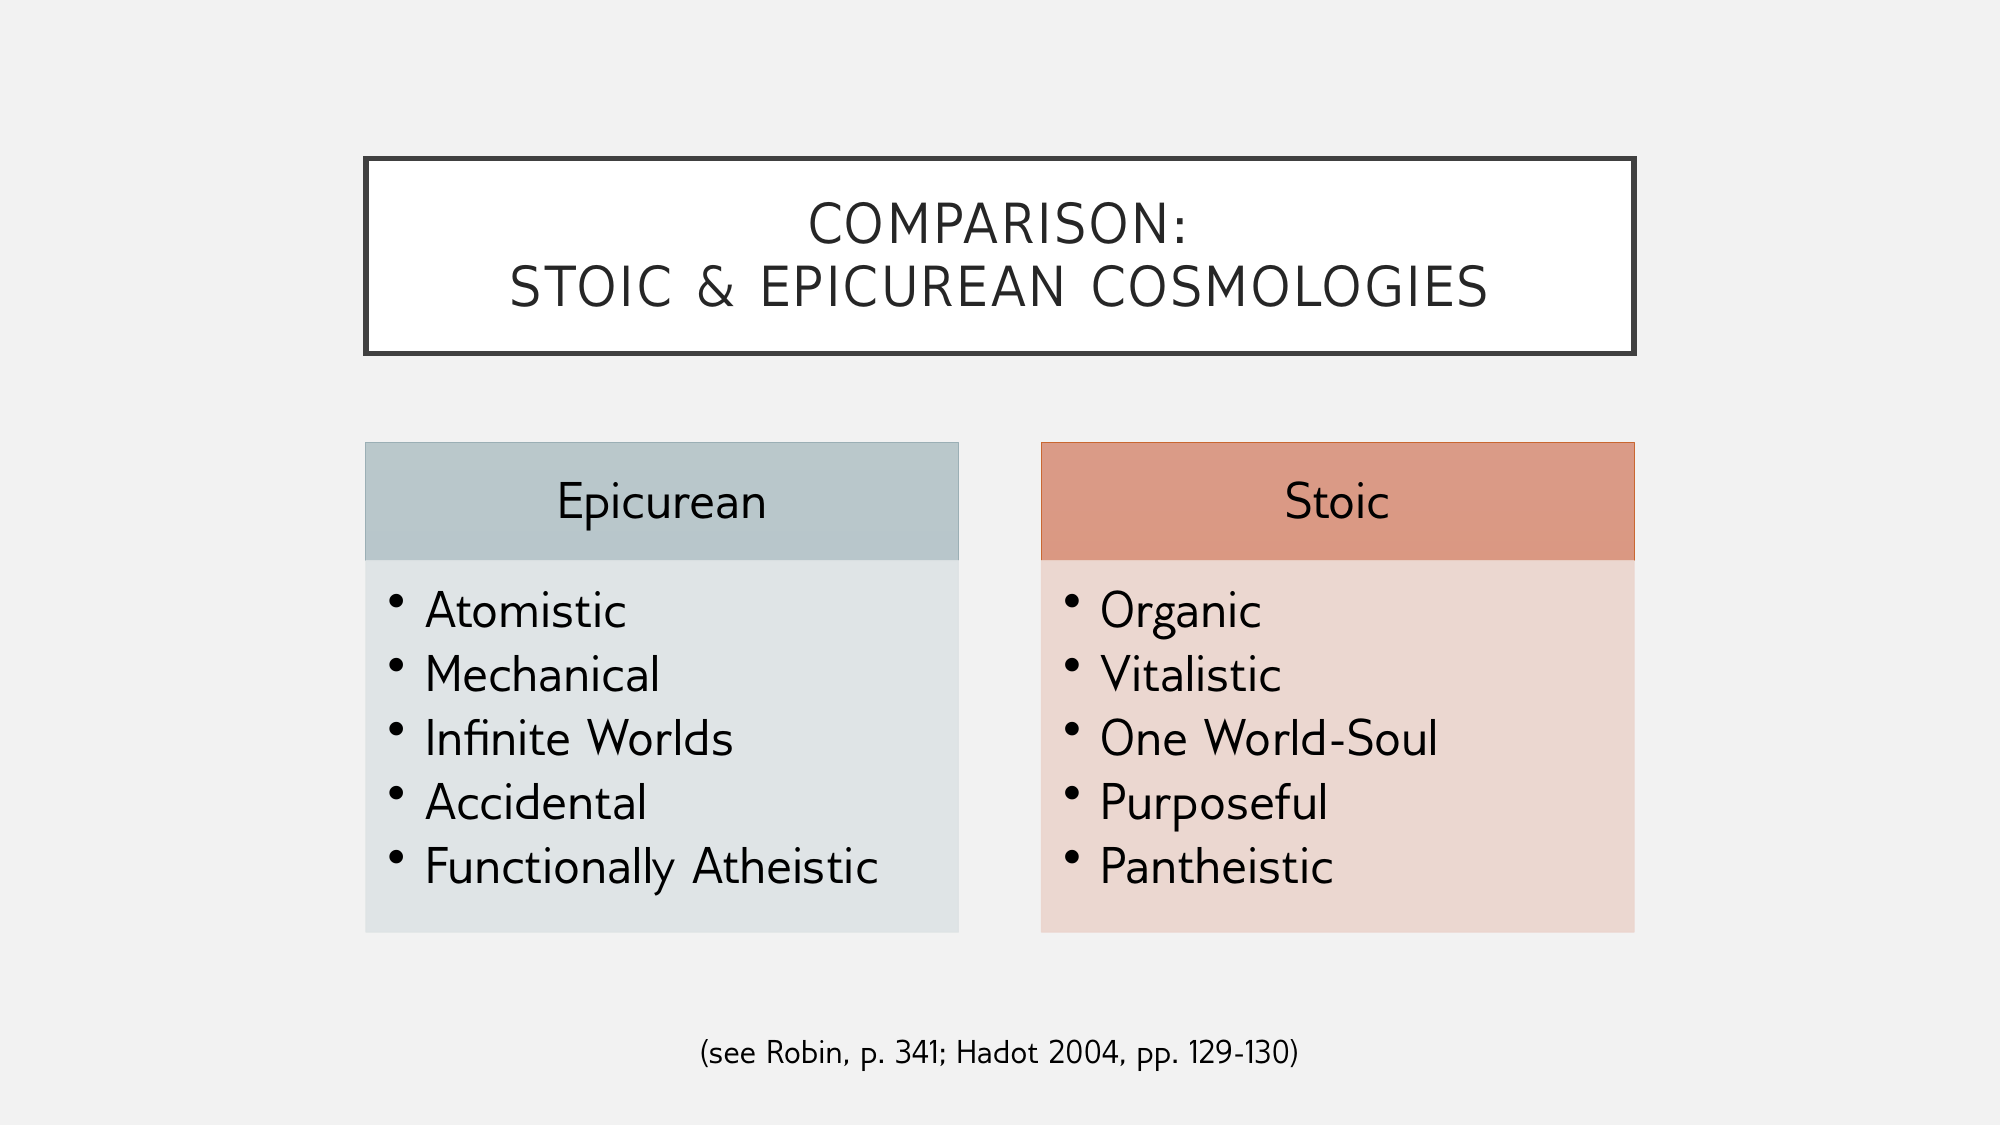

# Comparison: Stoic & epicurean cosmologies
Epicurean
Atomistic
Mechanical
Infinite Worlds
Accidental
Functionally Atheistic
Stoic
Organic
Vitalistic
One World-Soul
Purposeful
Pantheistic
(see Robin, p. 341; Hadot 2004, pp. 129-130)